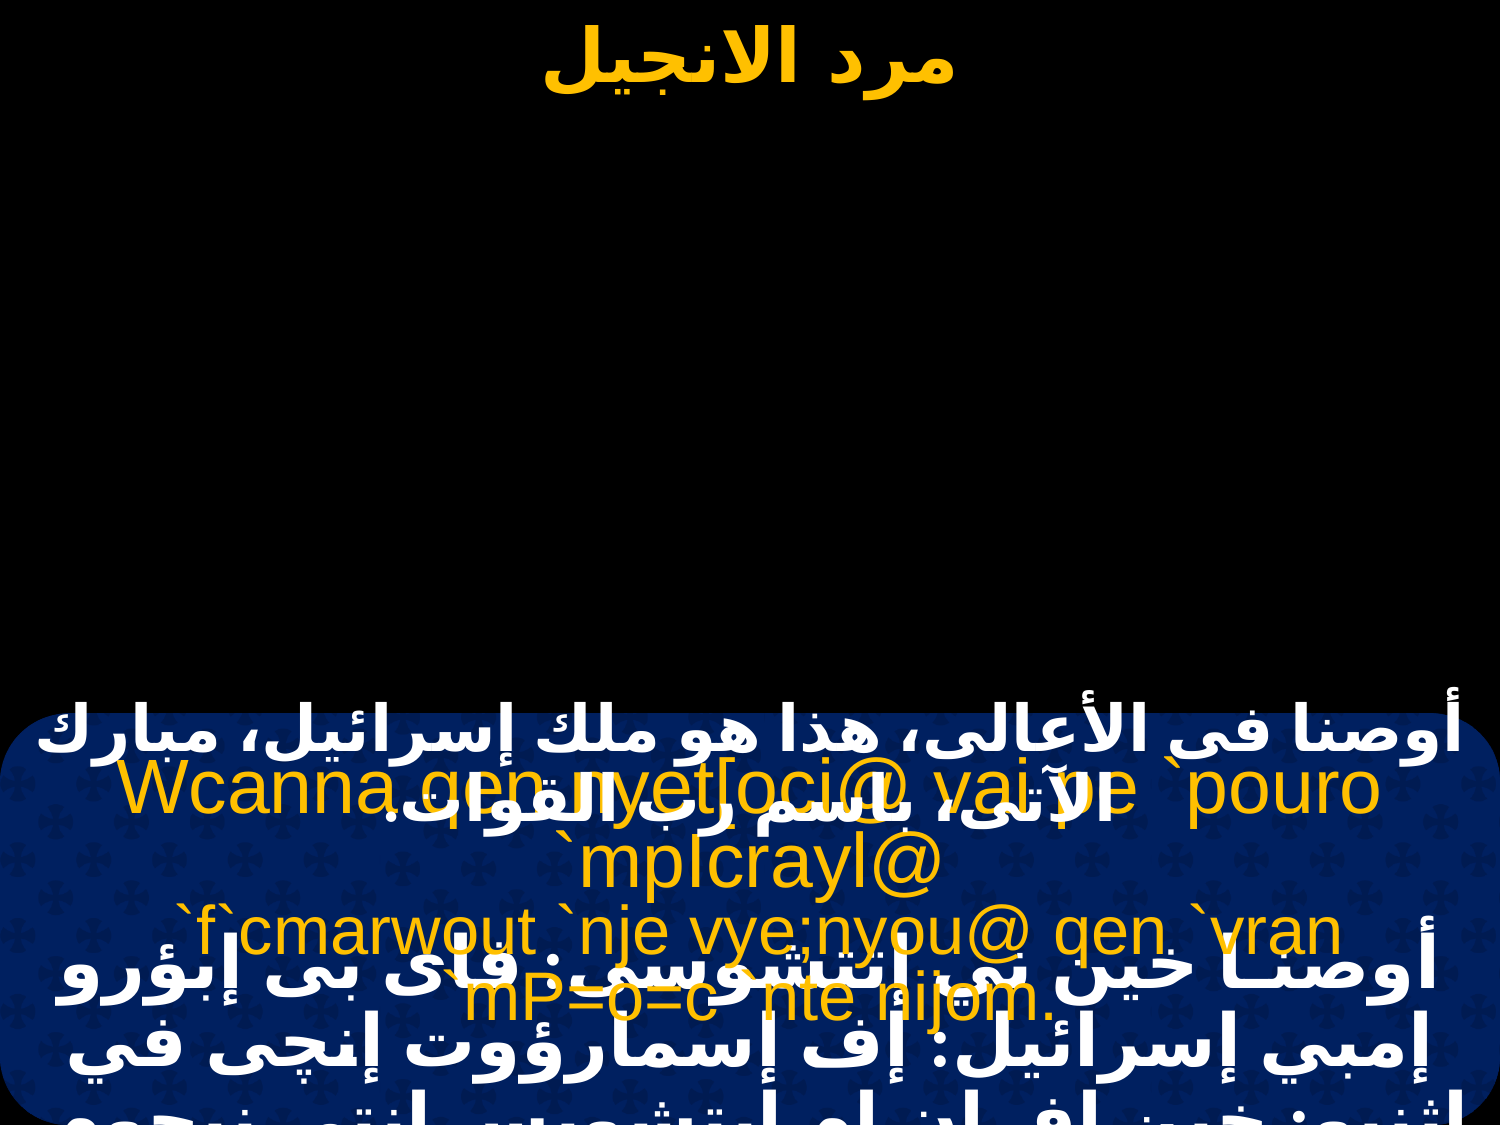

#
أوصنا فى الأعالى، هذا هو ملك إسرائيل، مبارك الآتى، باسم رب القوات.
Wcanna qen nyet[oci@ vai pe `pouro `mpIcrayl@
 `f`cmarwout `nje vye;nyou@ qen `vran `mP=o=c `nte nijom.
أوصنـا خين ني إتتشوسى: فاى بى إبؤرو إمبي إسرائيل: إف إسمارؤوت إنچى في إثنيو: خين إفران إم إبتشويس إنتى نيجوم.